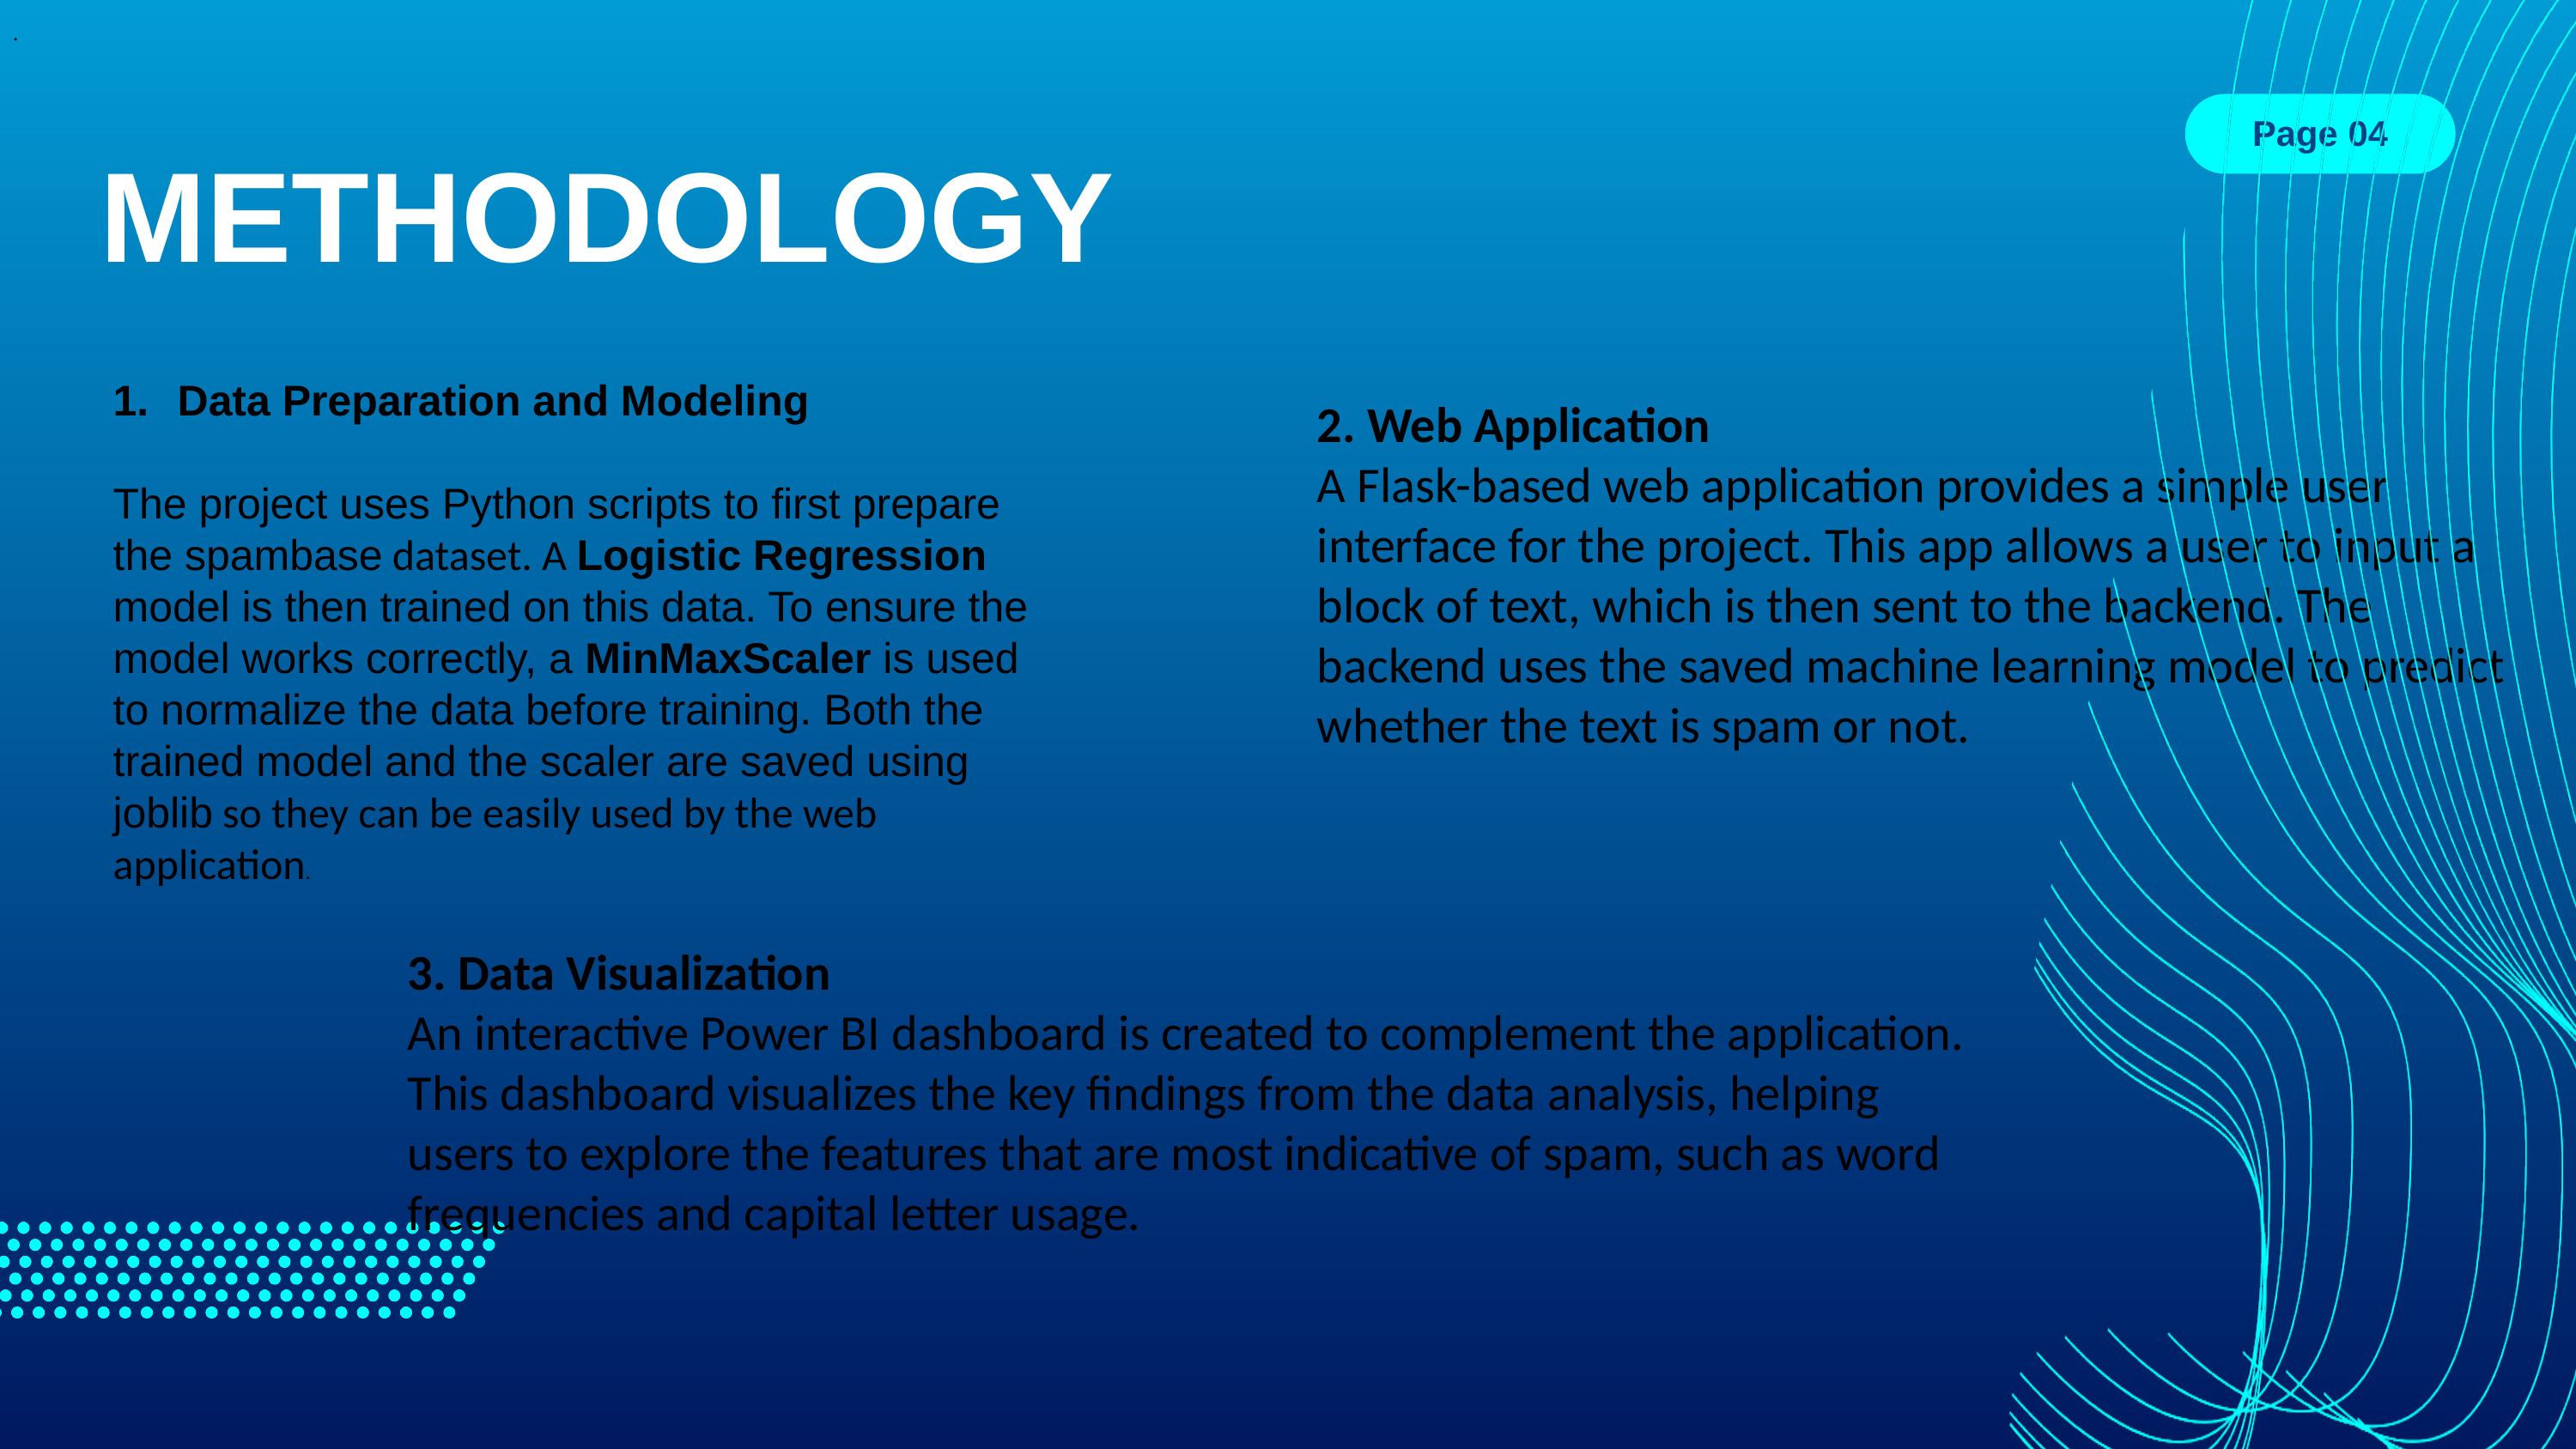

.

Page 04
METHODOLOGY
Data Preparation and Modeling

The project uses Python scripts to first prepare the spambase dataset. A Logistic Regression model is then trained on this data. To ensure the model works correctly, a MinMaxScaler is used to normalize the data before training. Both the trained model and the scaler are saved using joblib so they can be easily used by the web application.
2. Web Application
A Flask-based web application provides a simple user interface for the project. This app allows a user to input a block of text, which is then sent to the backend. The backend uses the saved machine learning model to predict whether the text is spam or not.
3. Data Visualization
An interactive Power BI dashboard is created to complement the application. This dashboard visualizes the key findings from the data analysis, helping users to explore the features that are most indicative of spam, such as word frequencies and capital letter usage.